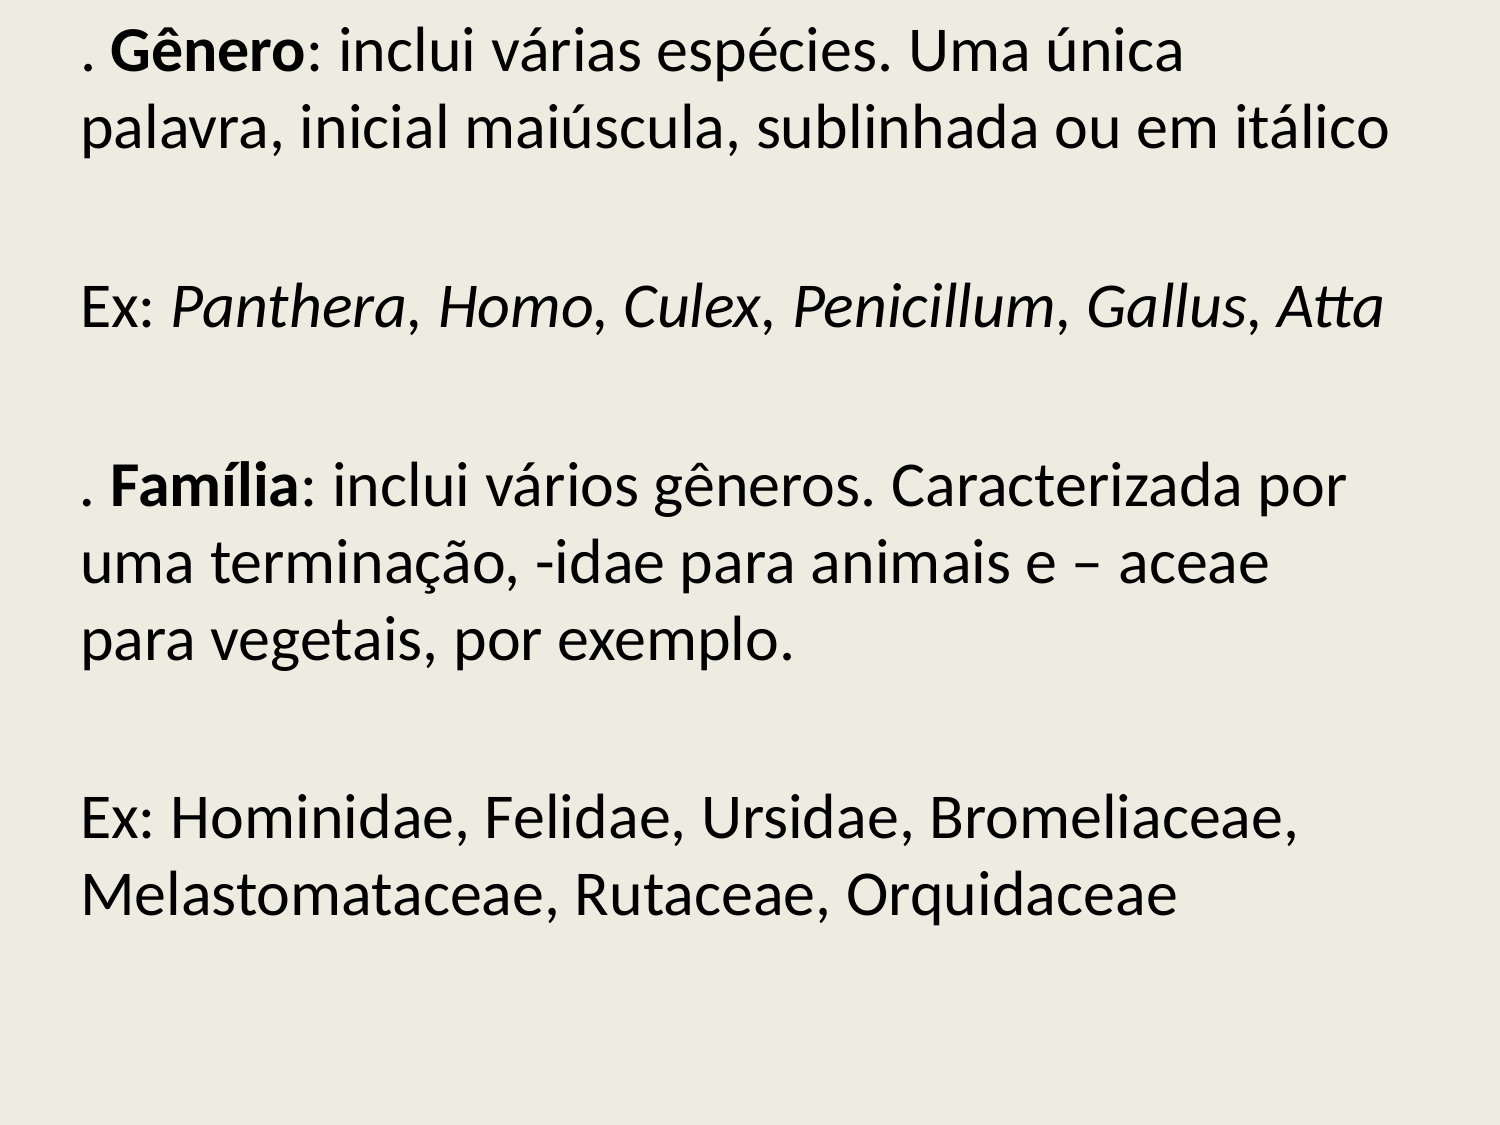

. Gênero: inclui várias espécies. Uma única palavra, inicial maiúscula, sublinhada ou em itálico

Ex: Panthera, Homo, Culex, Penicillum, Gallus, Atta

. Família: inclui vários gêneros. Caracterizada por uma terminação, -idae para animais e – aceae para vegetais, por exemplo.

Ex: Hominidae, Felidae, Ursidae, Bromeliaceae, Melastomataceae, Rutaceae, Orquidaceae